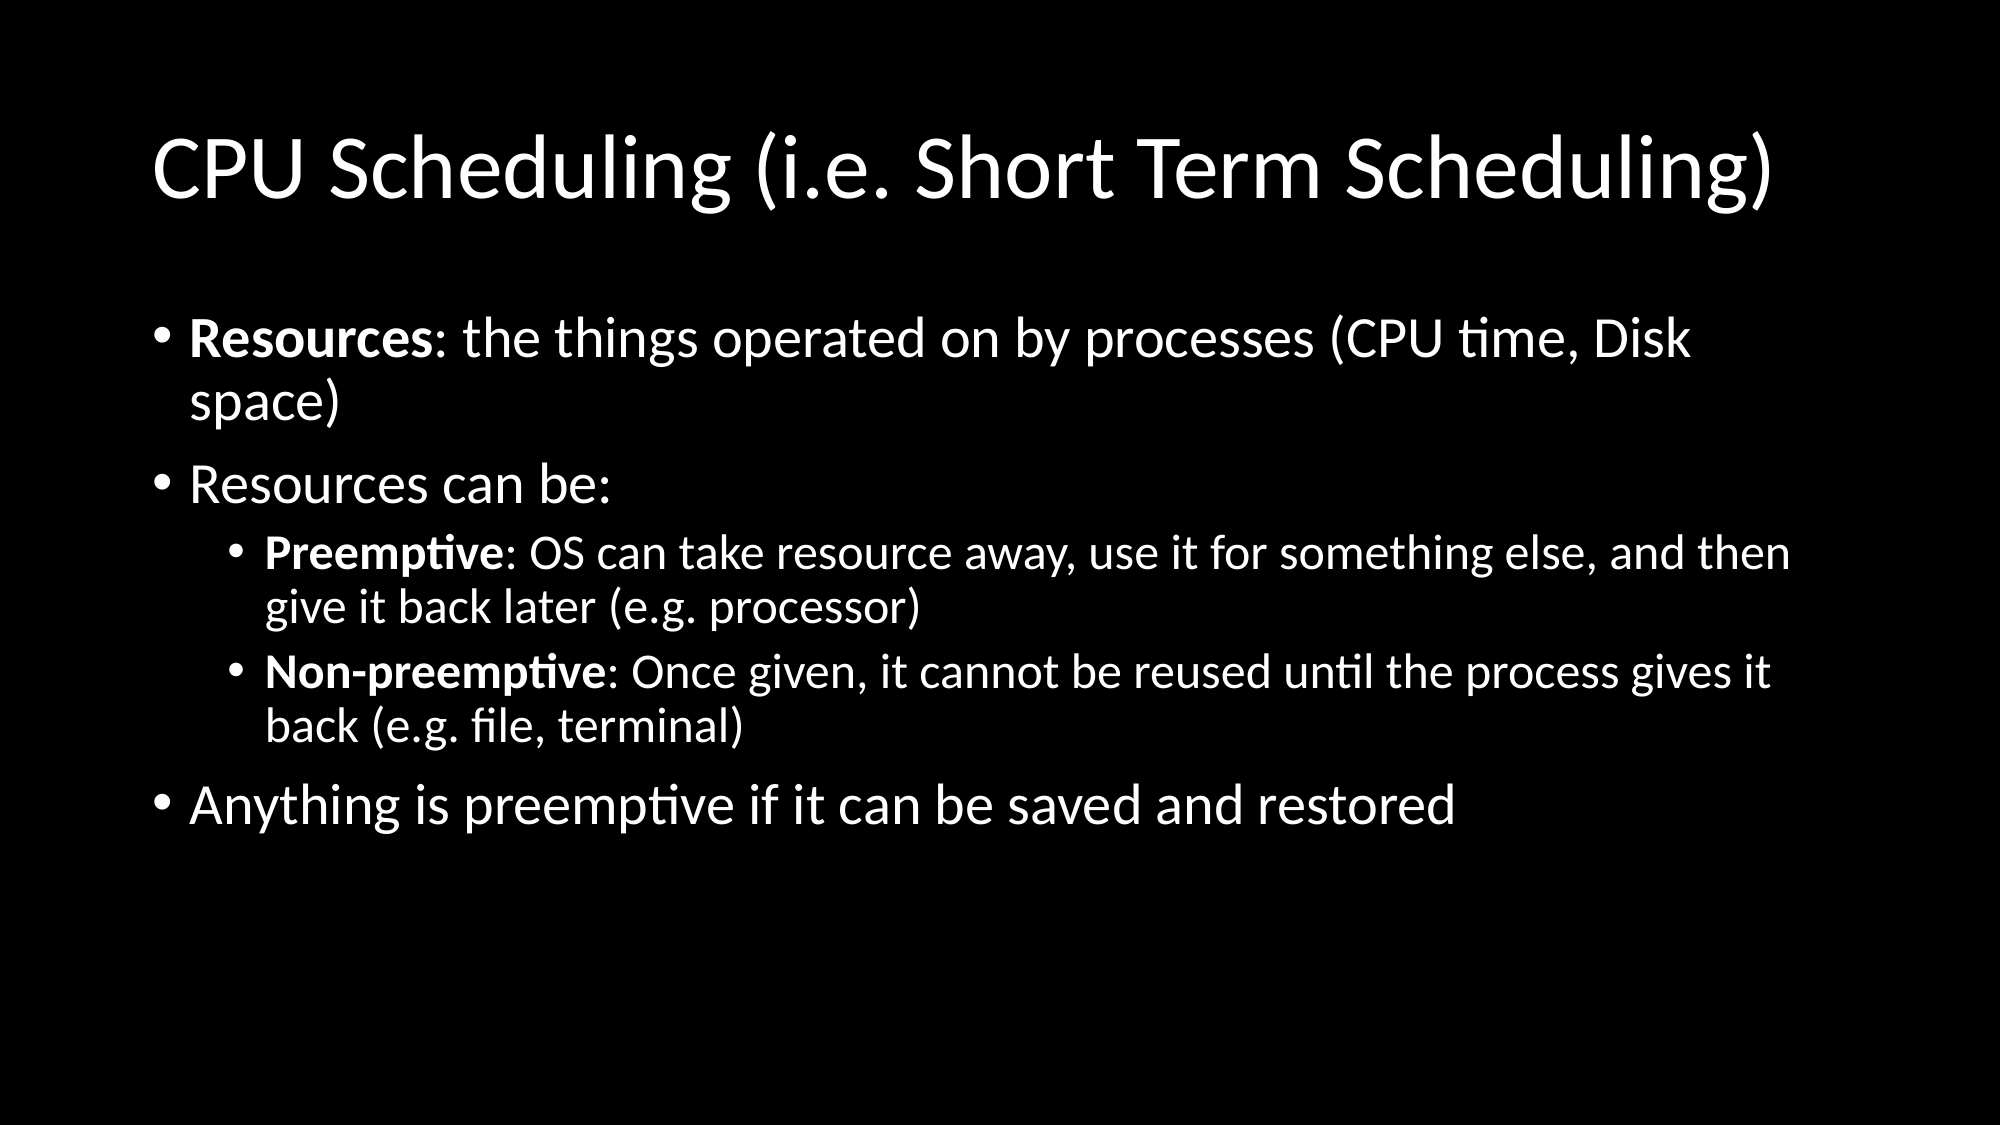

# CPU Scheduling (i.e. Short Term Scheduling)
Resources: the things operated on by processes (CPU time, Disk space)
Resources can be:
Preemptive: OS can take resource away, use it for something else, and then give it back later (e.g. processor)
Non-preemptive: Once given, it cannot be reused until the process gives it back (e.g. file, terminal)
Anything is preemptive if it can be saved and restored